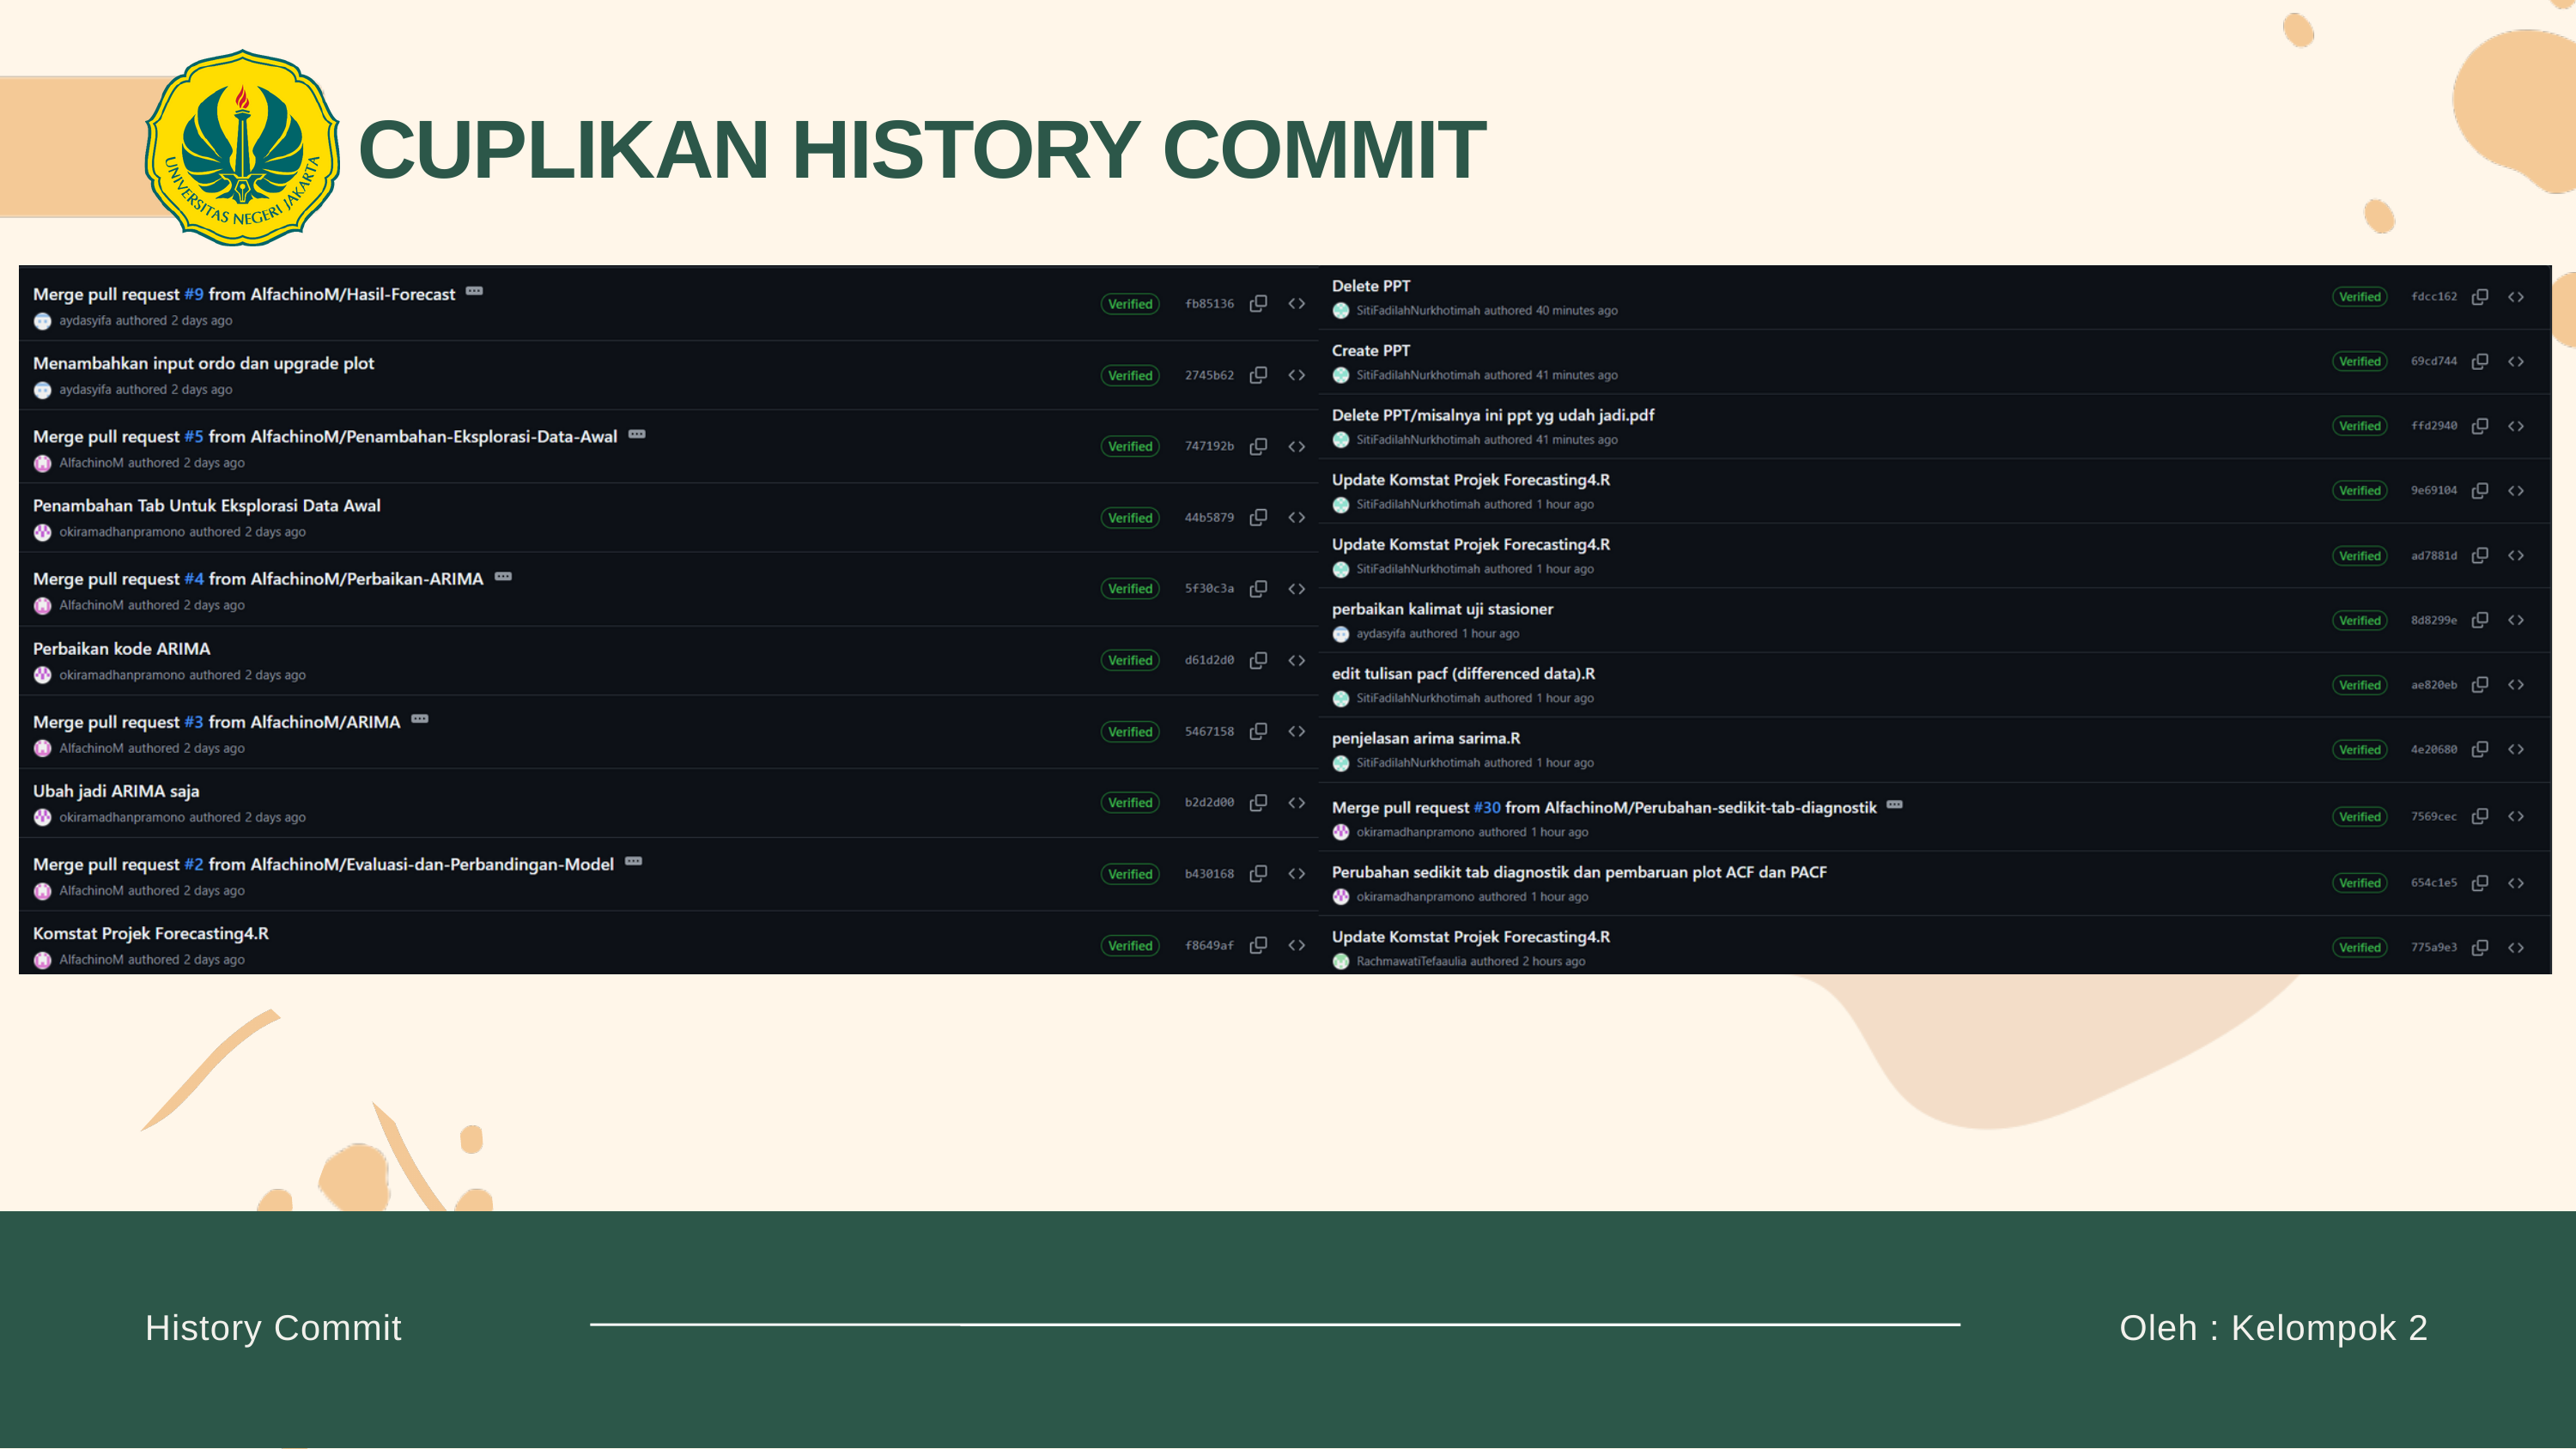

CUPLIKAN HISTORY COMMIT

History Commit
Oleh : Kelompok 2